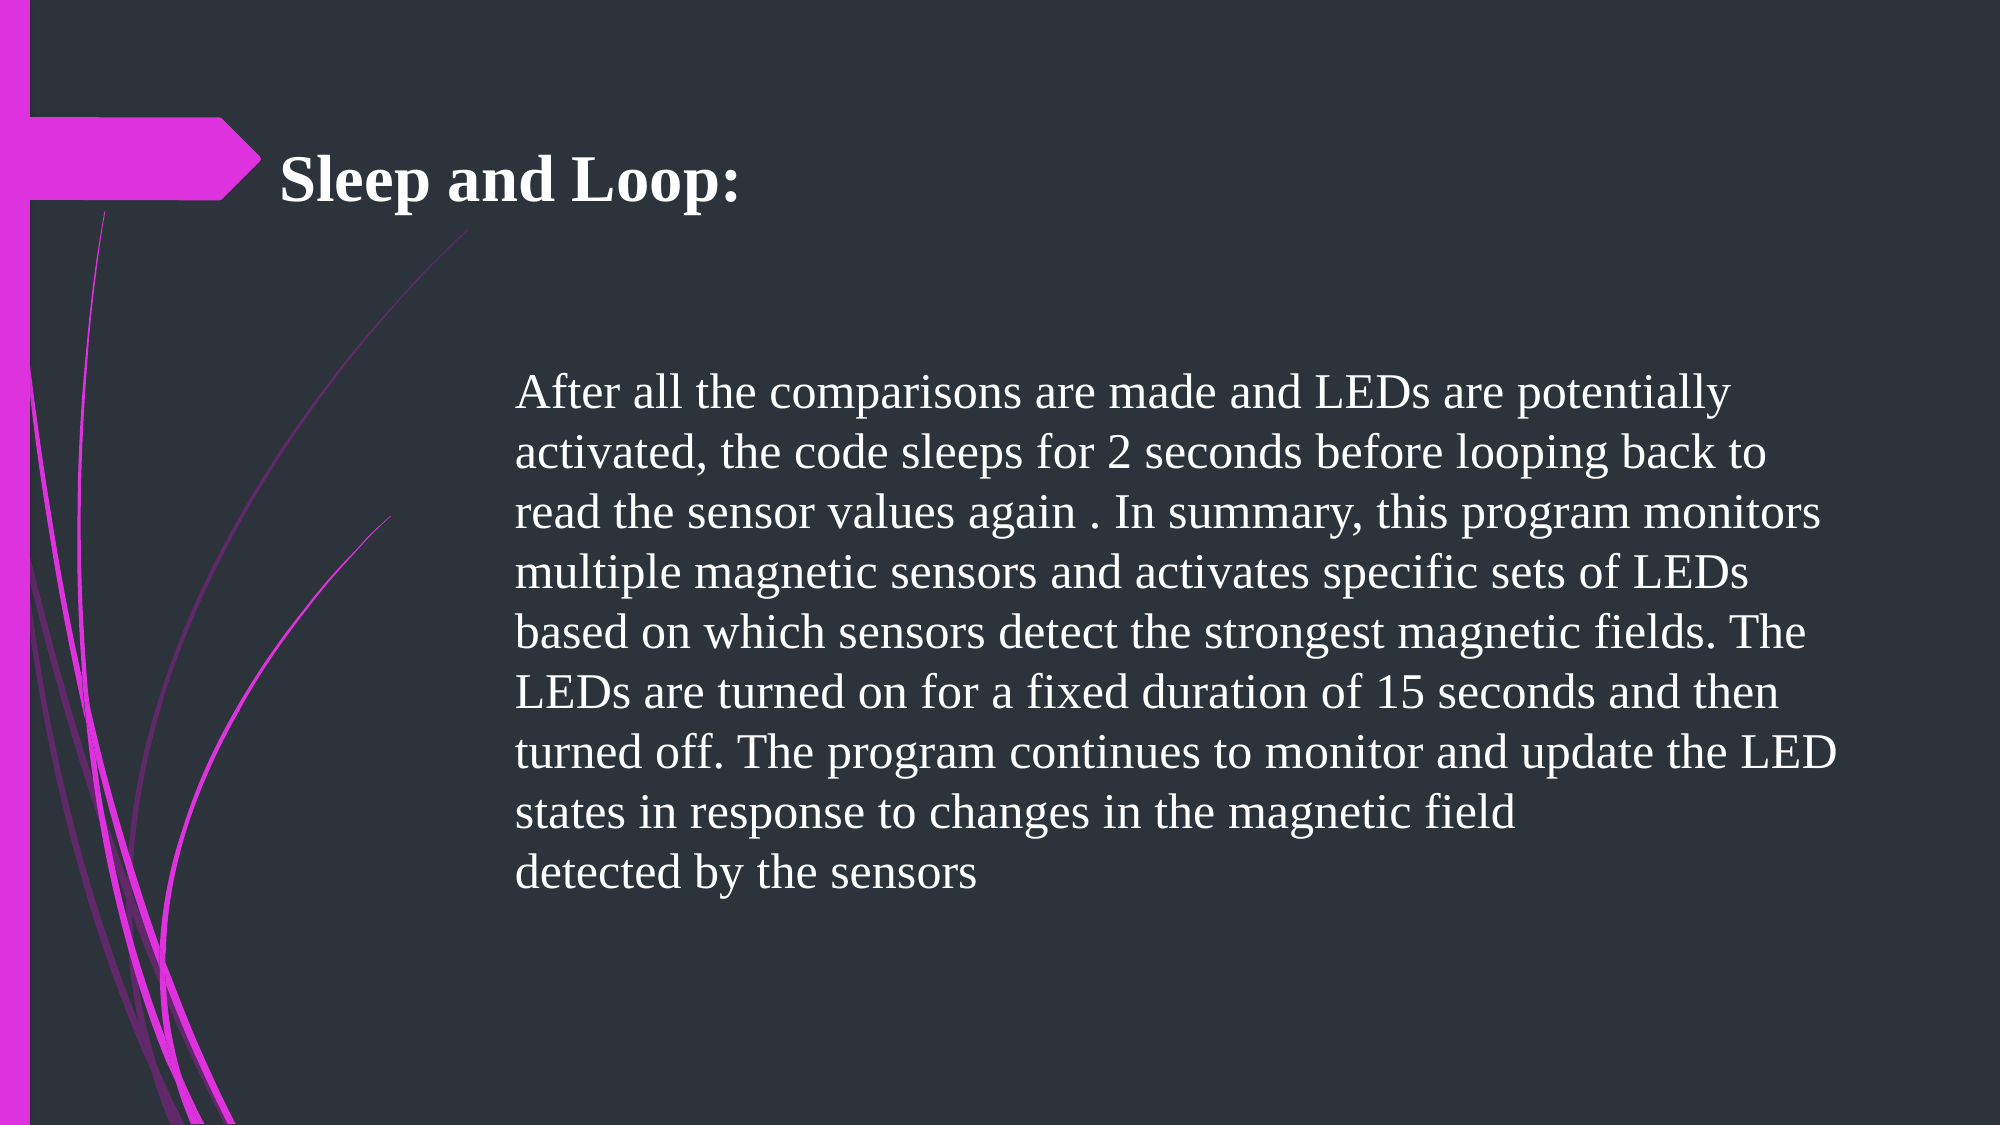

Sleep and Loop:
After all the comparisons are made and LEDs are potentially activated, the code sleeps for 2 seconds before looping back to read the sensor values again . In summary, this program monitors multiple magnetic sensors and activates specific sets of LEDs based on which sensors detect the strongest magnetic fields. The LEDs are turned on for a fixed duration of 15 seconds and then turned off. The program continues to monitor and update the LED states in response to changes in the magnetic field detected by the sensors